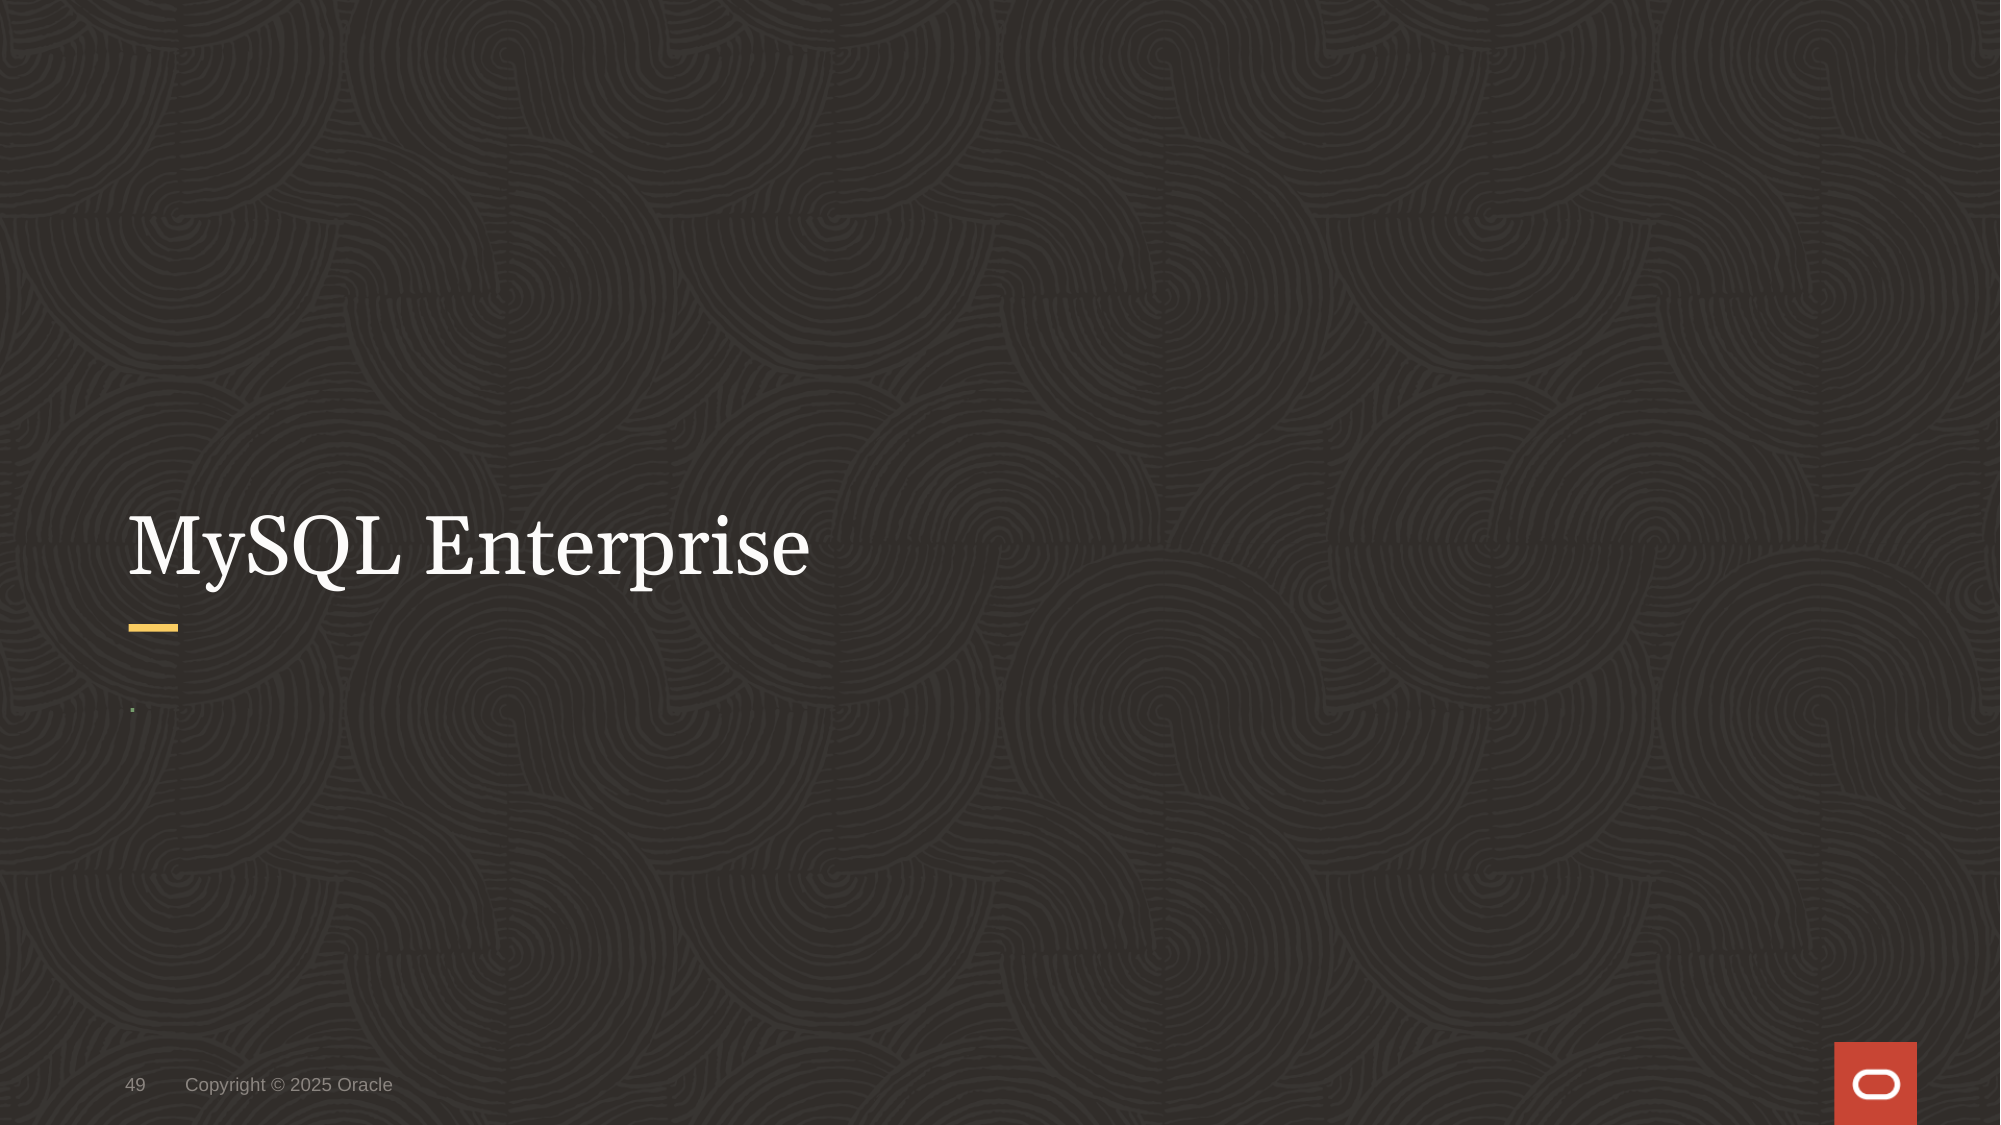

# MySQL Enterprise
.
49
Copyright © 2025 Oracle